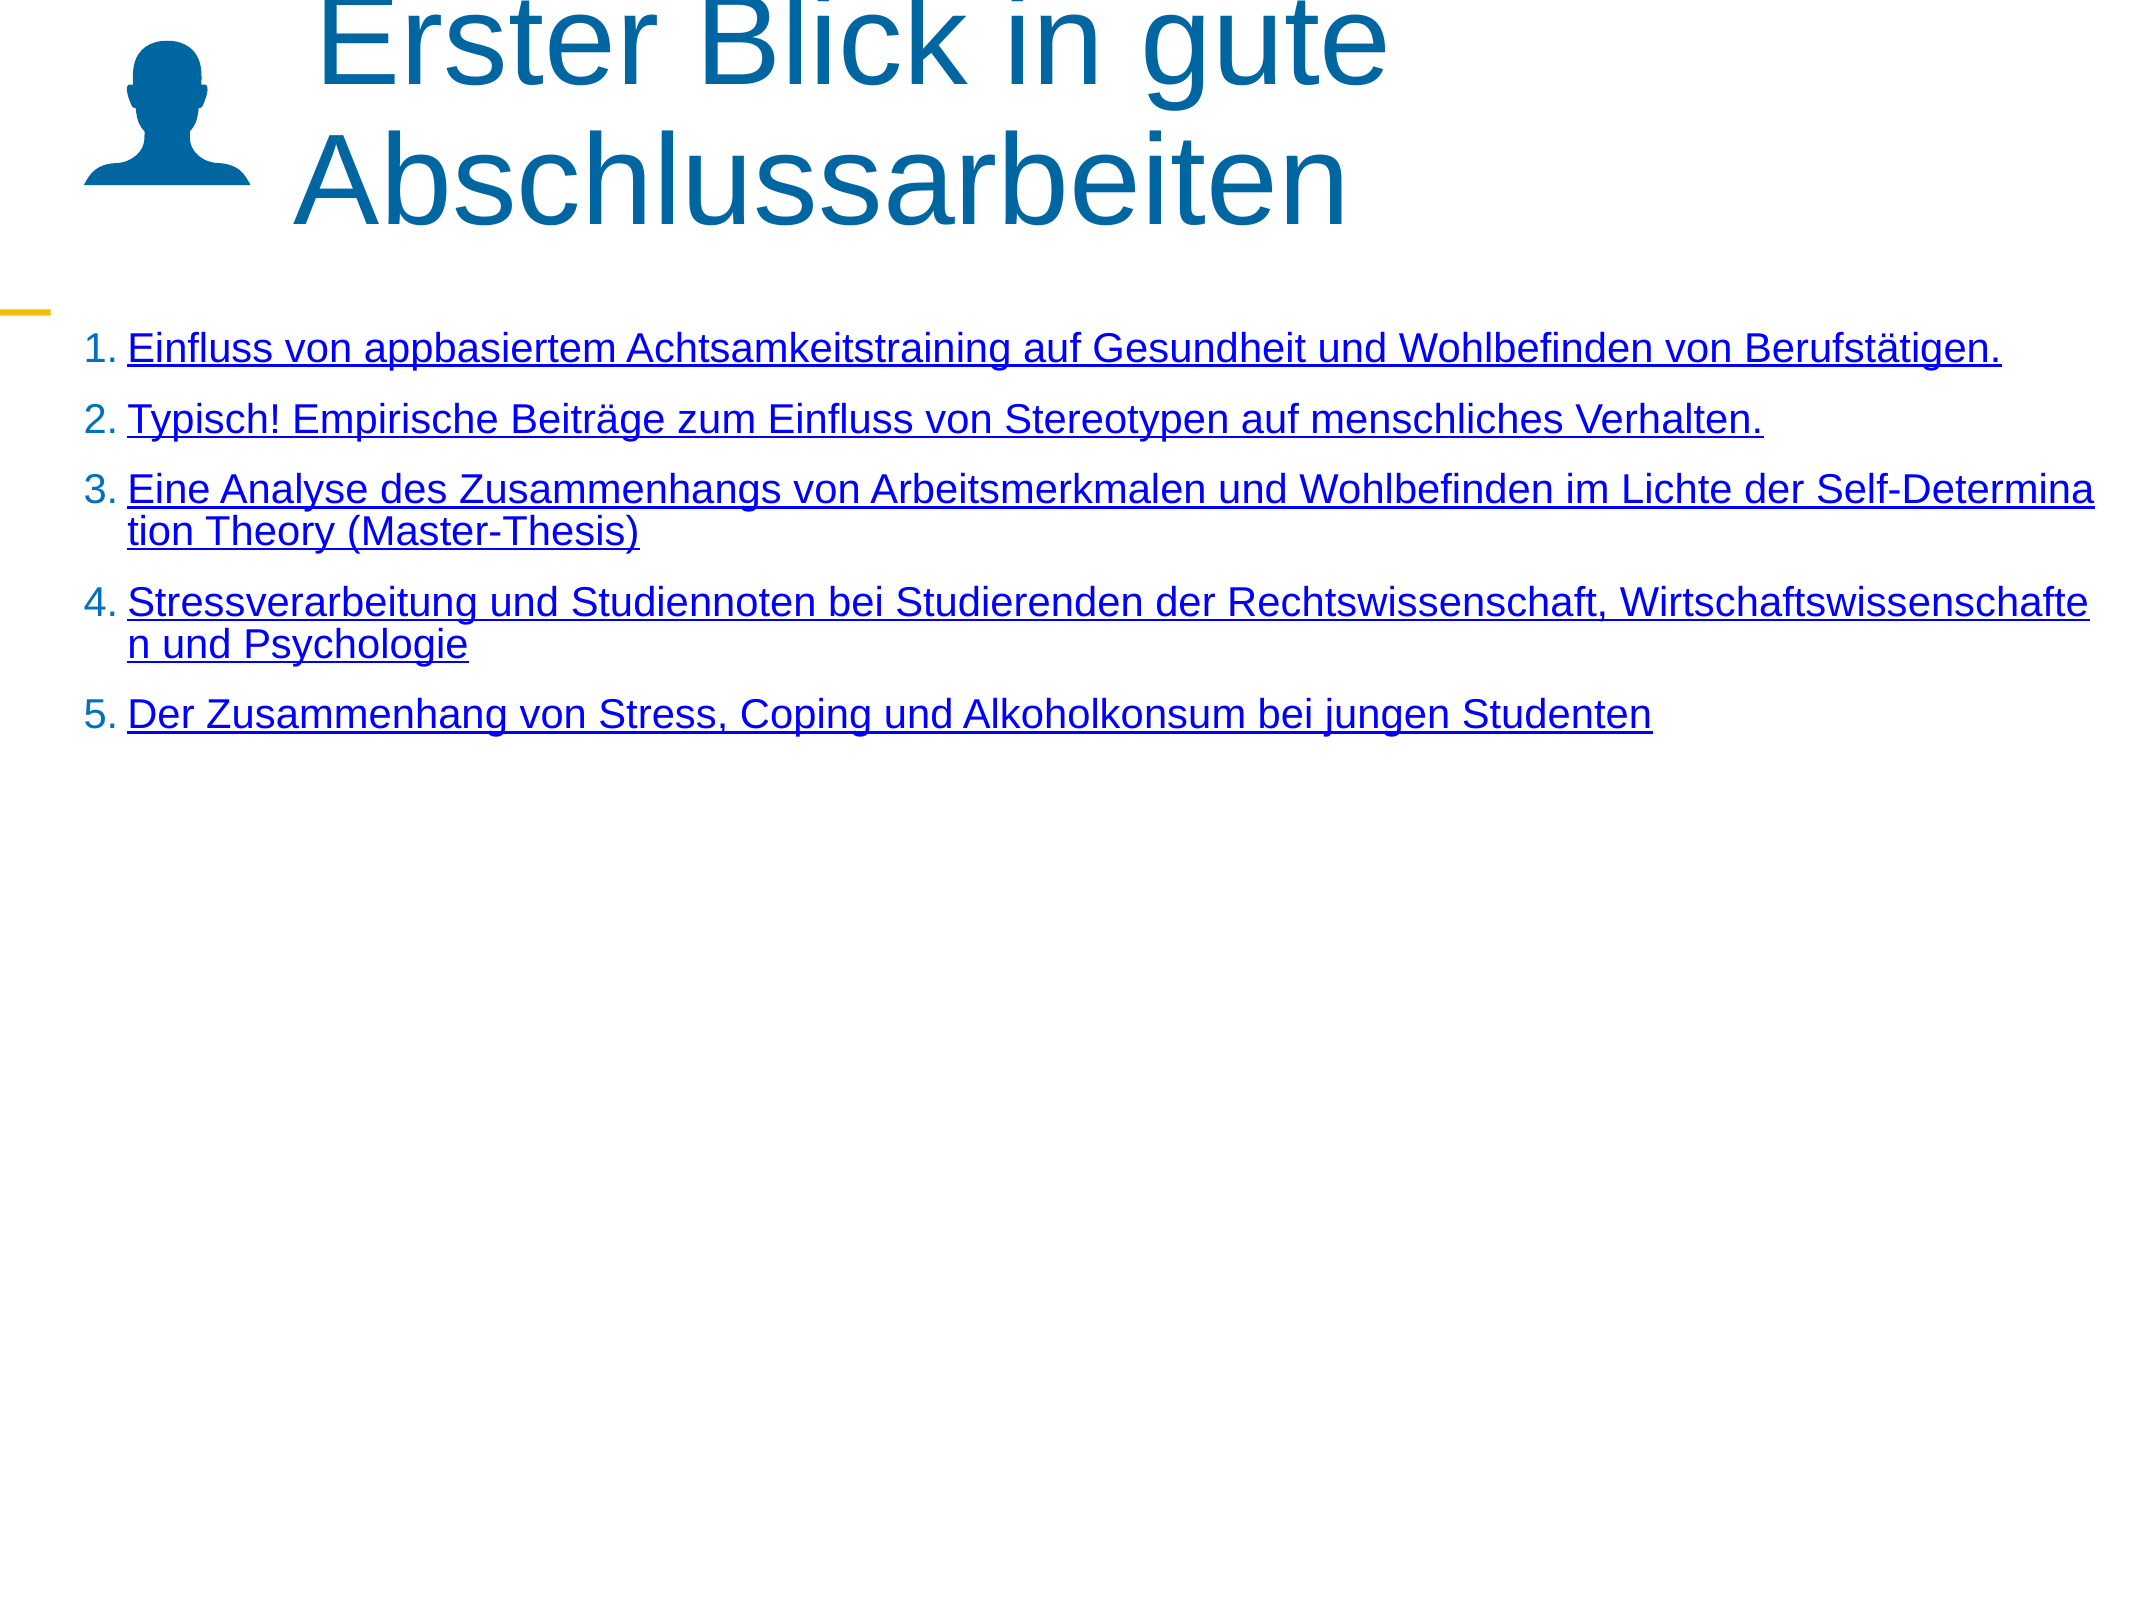

Erster Blick in gute Abschlussarbeiten
Einfluss von appbasiertem Achtsamkeitstraining auf Gesundheit und Wohlbefinden von Berufstätigen.
Typisch! Empirische Beiträge zum Einfluss von Stereotypen auf menschliches Verhalten.
Eine Analyse des Zusammenhangs von Arbeitsmerkmalen und Wohlbefinden im Lichte der Self-Determination Theory (Master-Thesis)
Stressverarbeitung und Studiennoten bei Studierenden der Rechtswissenschaft, Wirtschaftswissenschaften und Psychologie
Der Zusammenhang von Stress, Coping und Alkoholkonsum bei jungen Studenten
51